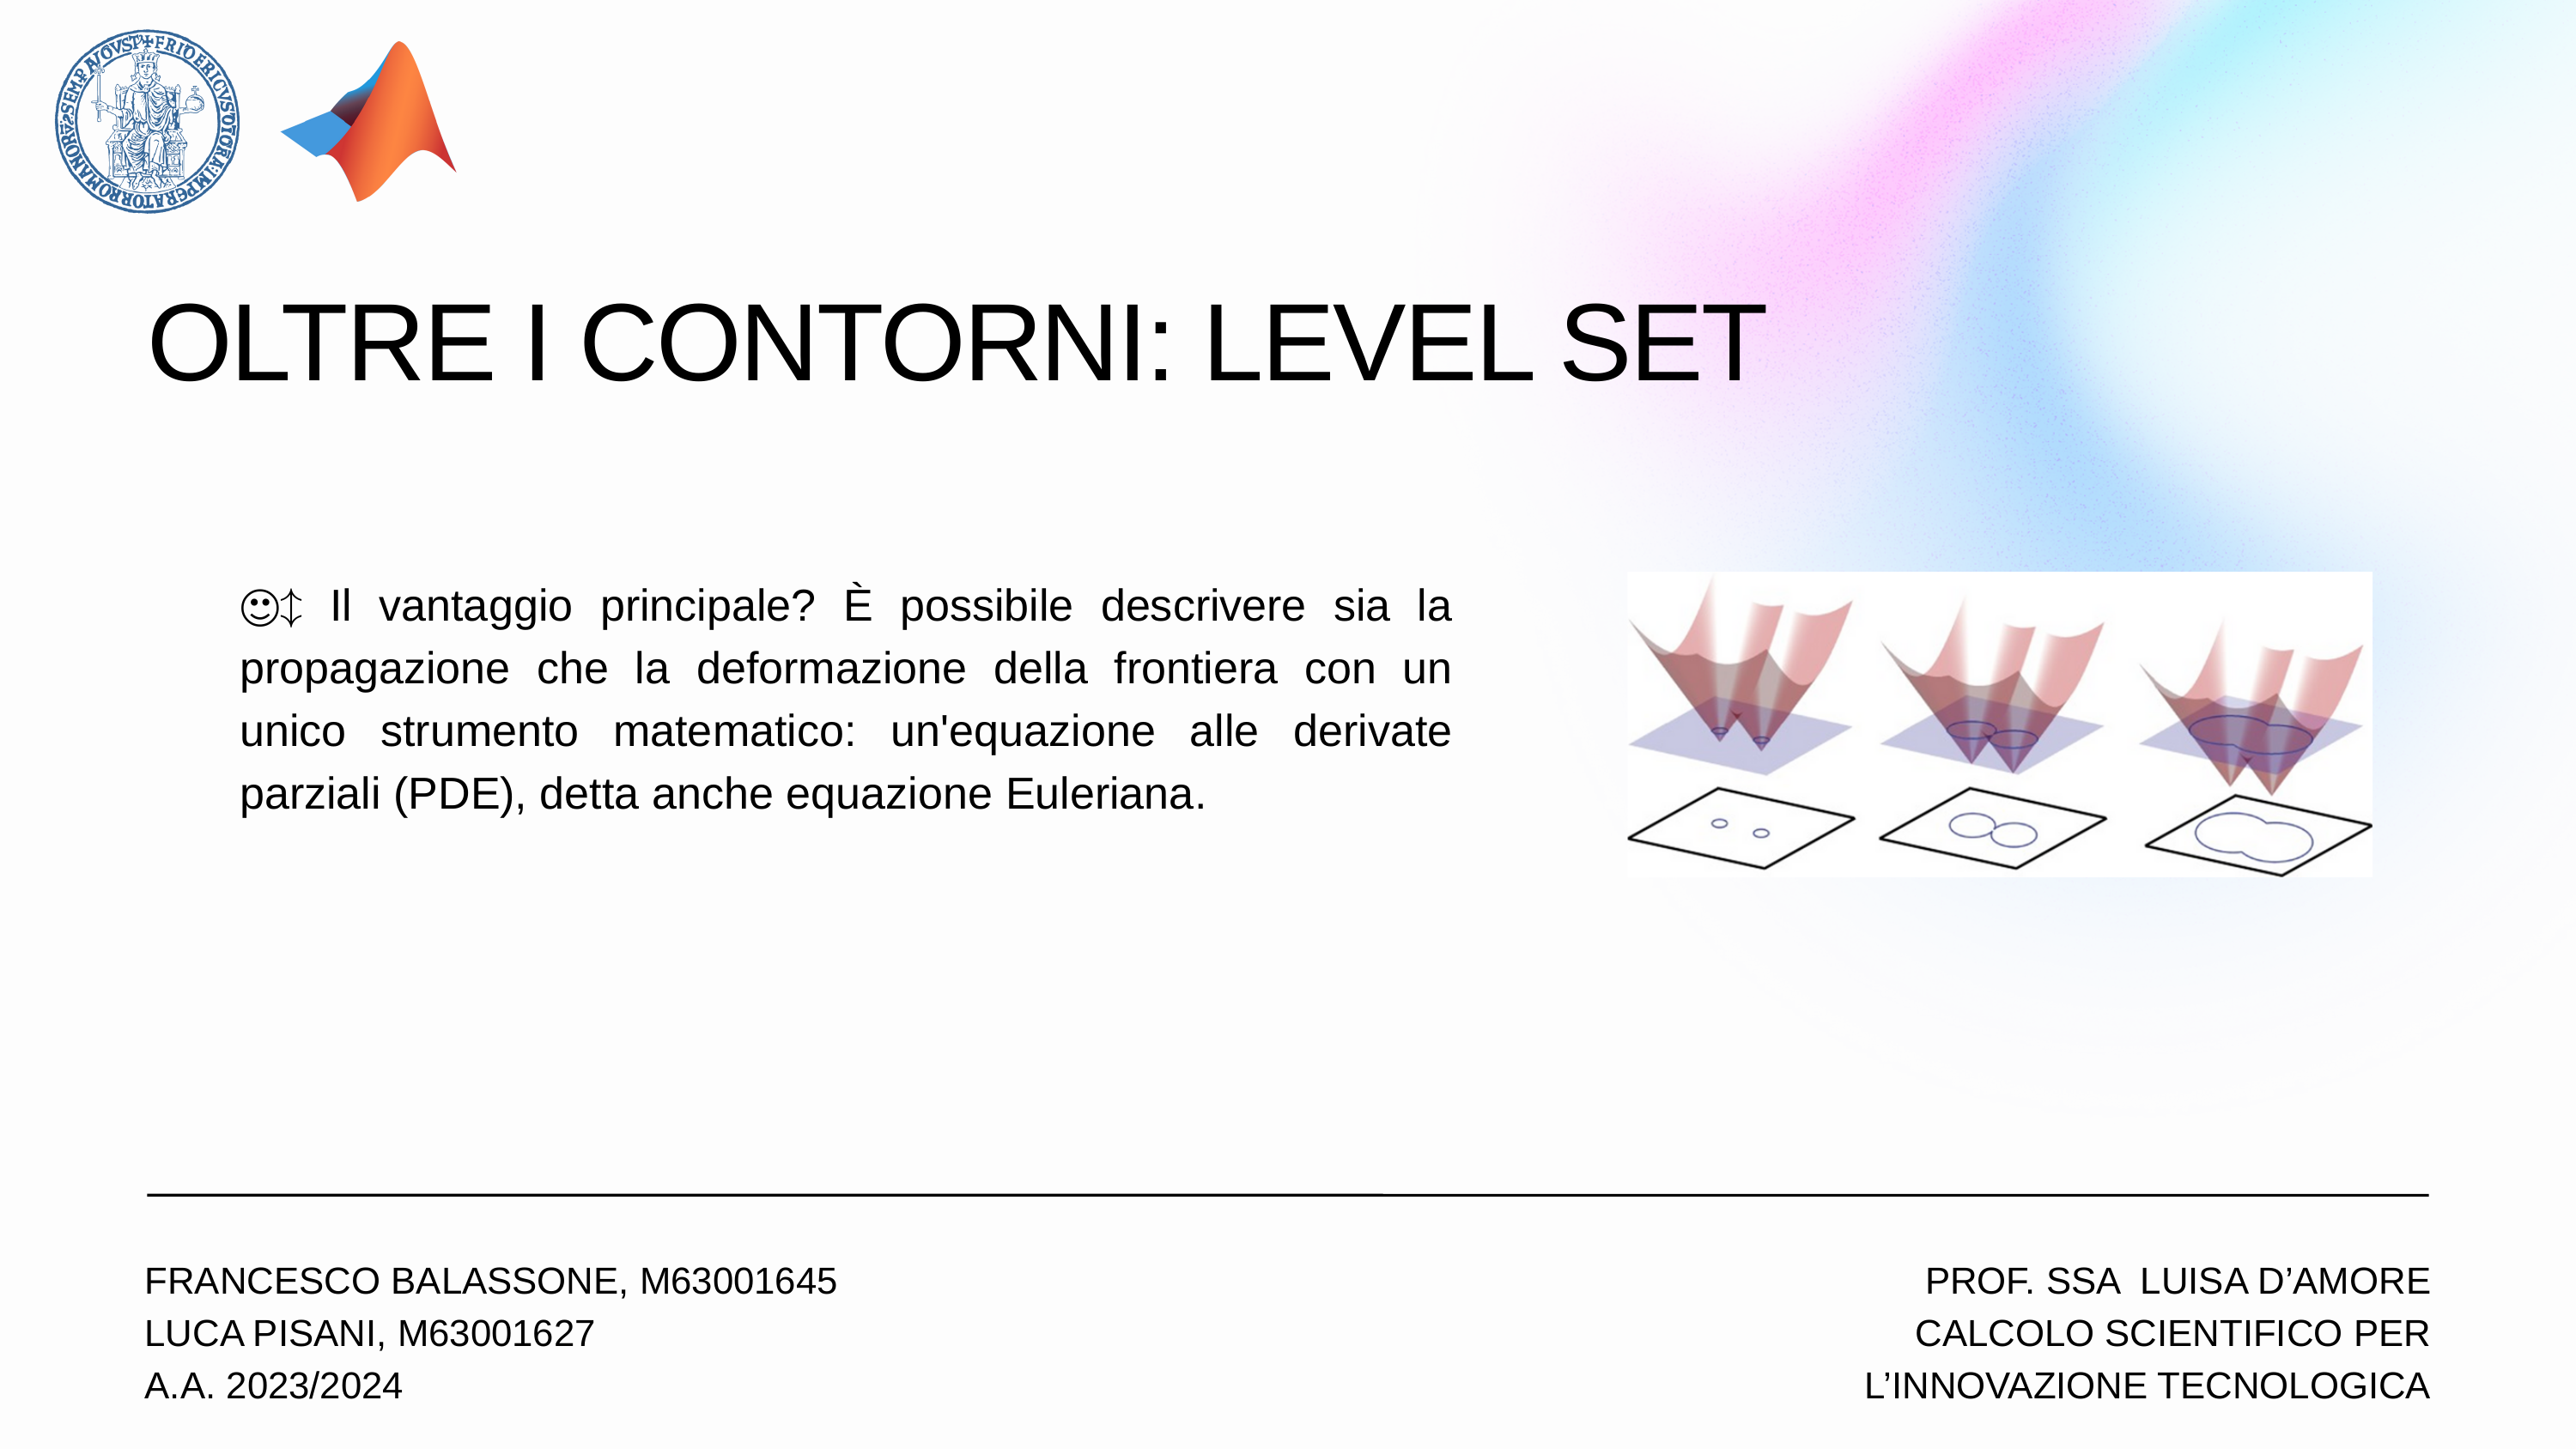

OLTRE I CONTORNI: LEVEL SET
🙂‍↕️ Il vantaggio principale? È possibile descrivere sia la propagazione che la deformazione della frontiera con un unico strumento matematico: un'equazione alle derivate parziali (PDE), detta anche equazione Euleriana.

FRANCESCO BALASSONE, M63001645
LUCA PISANI, M63001627
A.A. 2023/2024
PROF. SSA  LUISA D’AMORE
CALCOLO SCIENTIFICO PER L’INNOVAZIONE TECNOLOGICA